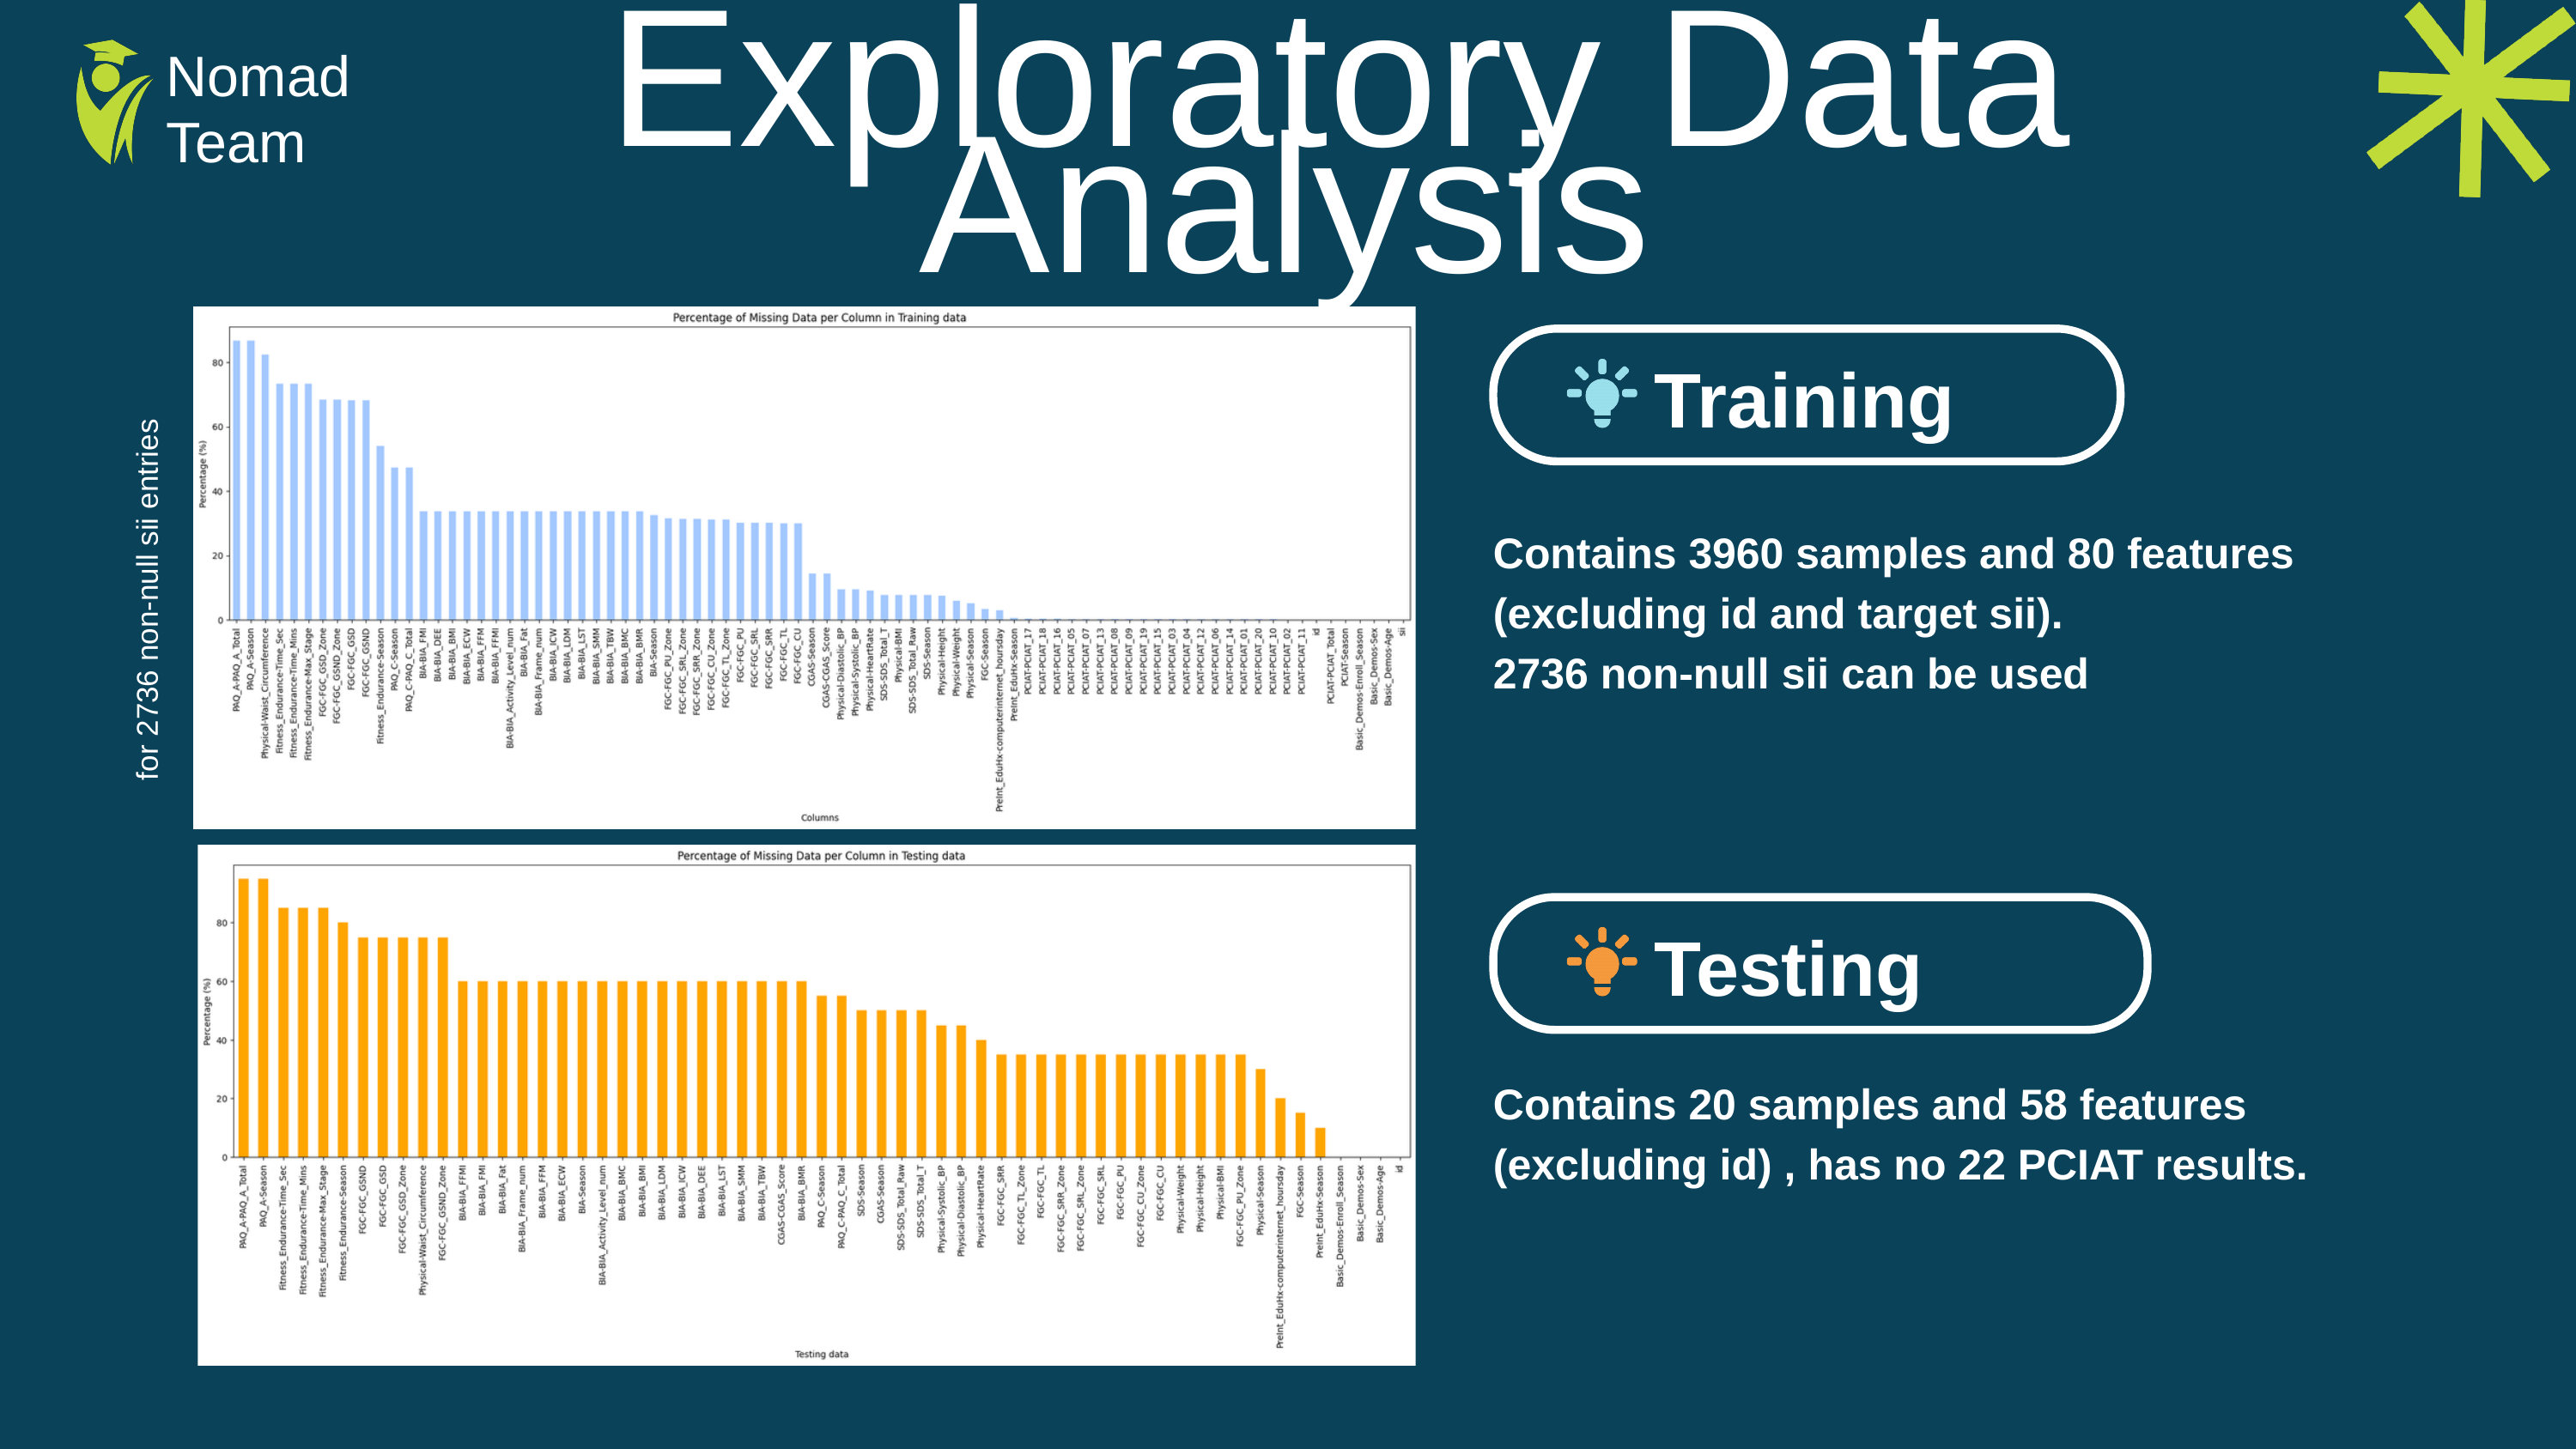

Nomad Team
 Exploratory Data Analysis

Training

Contains 3960 samples and 80 features (excluding id and target sii).
2736 non-null sii can be used
for 2736 non-null sii entries

Testing

Contains 20 samples and 58 features (excluding id) , has no 22 PCIAT results.